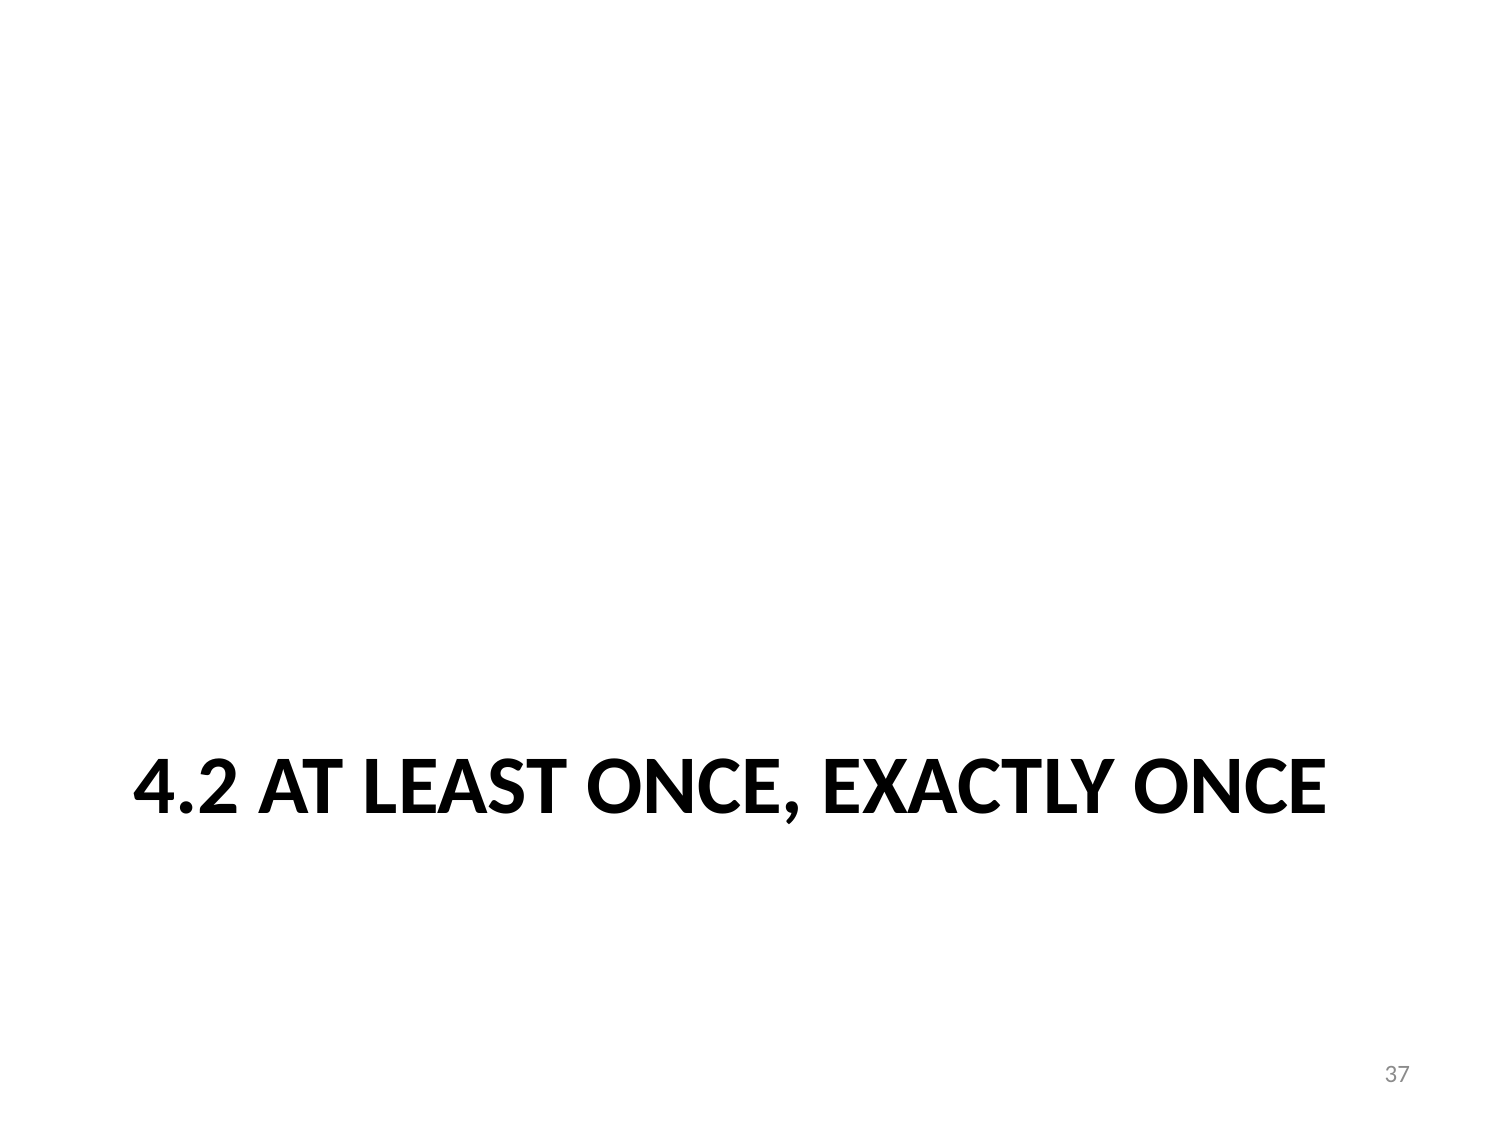

# 4.2 At least once, Exactly once
37